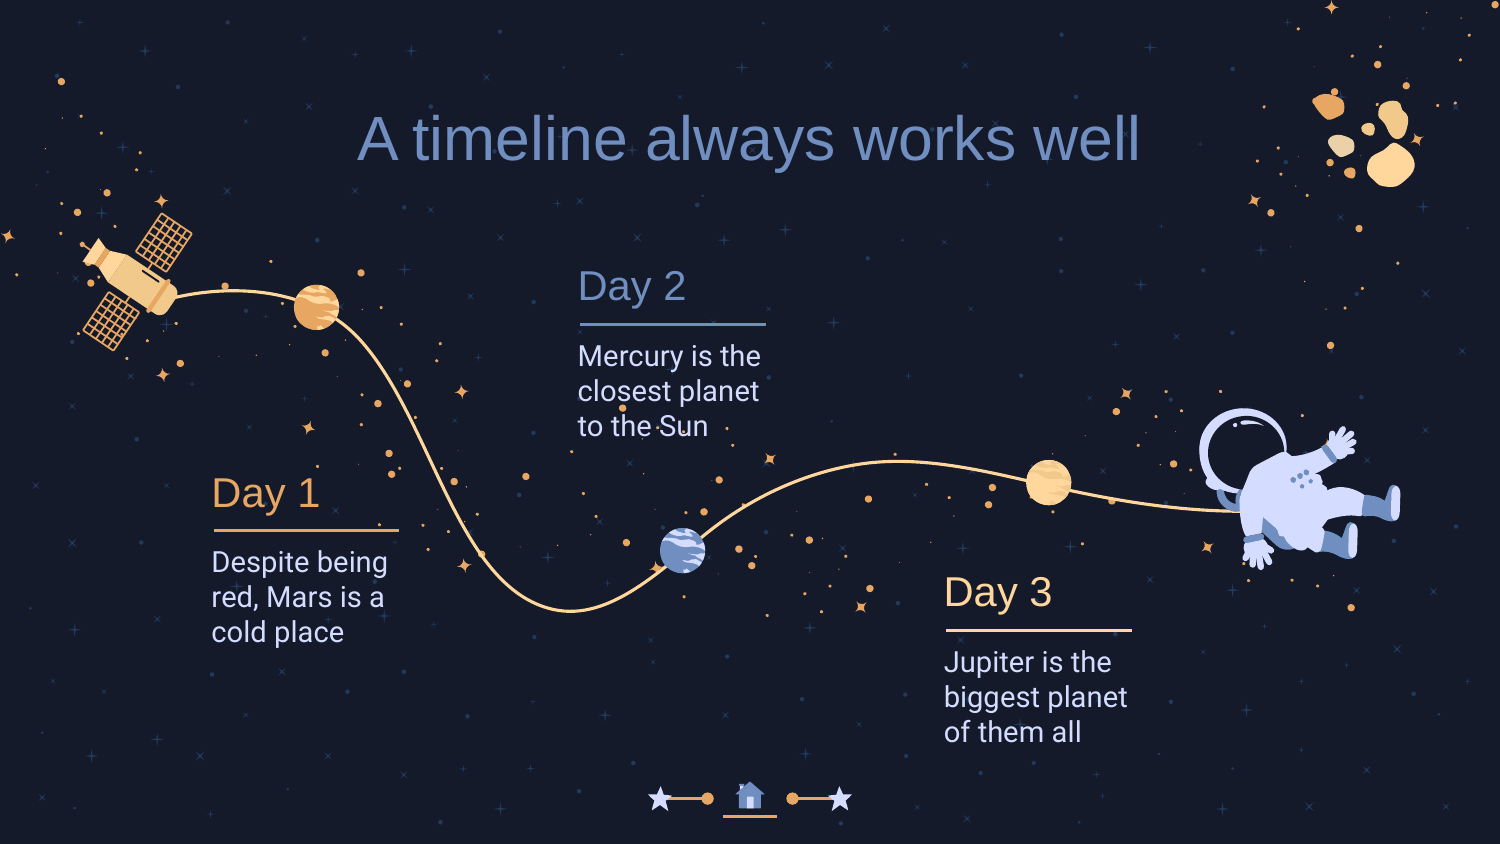

# A timeline always works well

Day 2

Mercury is the closest planet to the Sun

Day 1

Despite being red, Mars is a cold place
Day 3
Jupiter is the biggest planet of them all